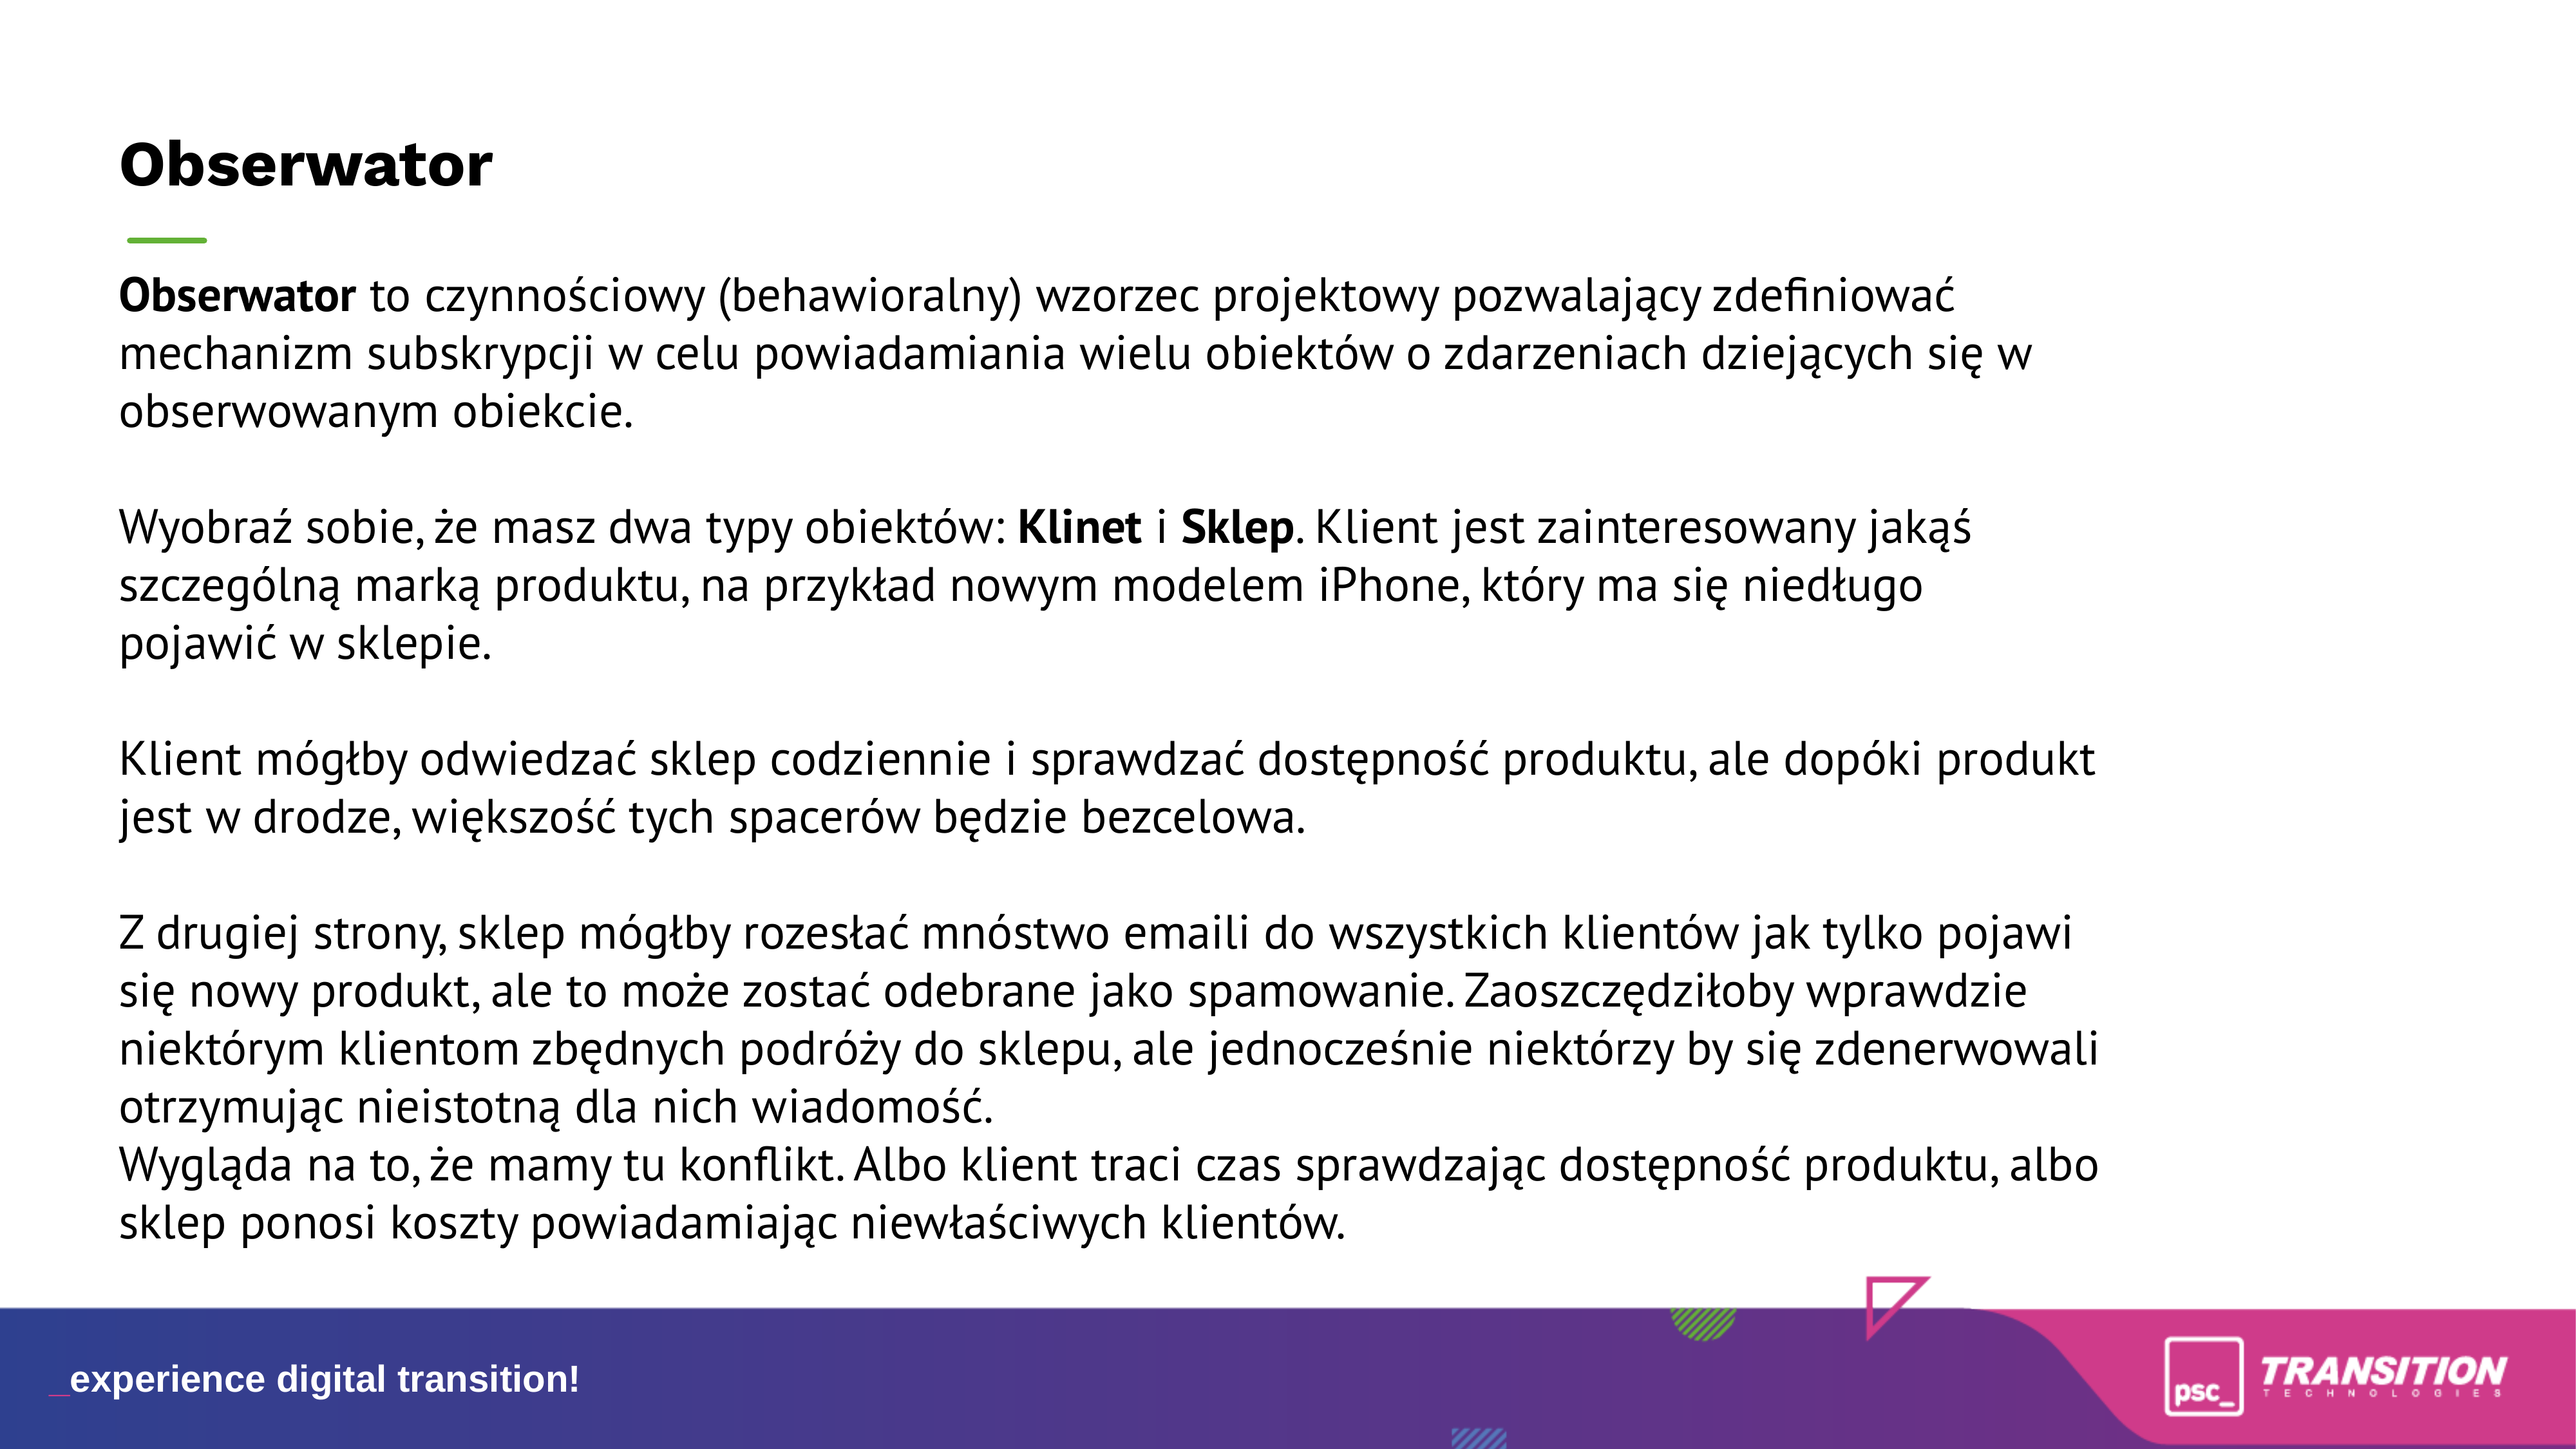

# Obserwator
Obserwator to czynnościowy (behawioralny) wzorzec projektowy pozwalający zdefiniować mechanizm subskrypcji w celu powiadamiania wielu obiektów o zdarzeniach dziejących się w obserwowanym obiekcie.

Wyobraź sobie, że masz dwa typy obiektów: Klinet i Sklep. Klient jest zainteresowany jakąś szczególną marką produktu, na przykład nowym modelem iPhone, który ma się niedługo pojawić w sklepie.

Klient mógłby odwiedzać sklep codziennie i sprawdzać dostępność produktu, ale dopóki produkt jest w drodze, większość tych spacerów będzie bezcelowa.

Z drugiej strony, sklep mógłby rozesłać mnóstwo emaili do wszystkich klientów jak tylko pojawi się nowy produkt, ale to może zostać odebrane jako spamowanie. Zaoszczędziłoby wprawdzie niektórym klientom zbędnych podróży do sklepu, ale jednocześnie niektórzy by się zdenerwowali otrzymując nieistotną dla nich wiadomość.
Wygląda na to, że mamy tu konflikt. Albo klient traci czas sprawdzając dostępność produktu, albo sklep ponosi koszty powiadamiając niewłaściwych klientów.